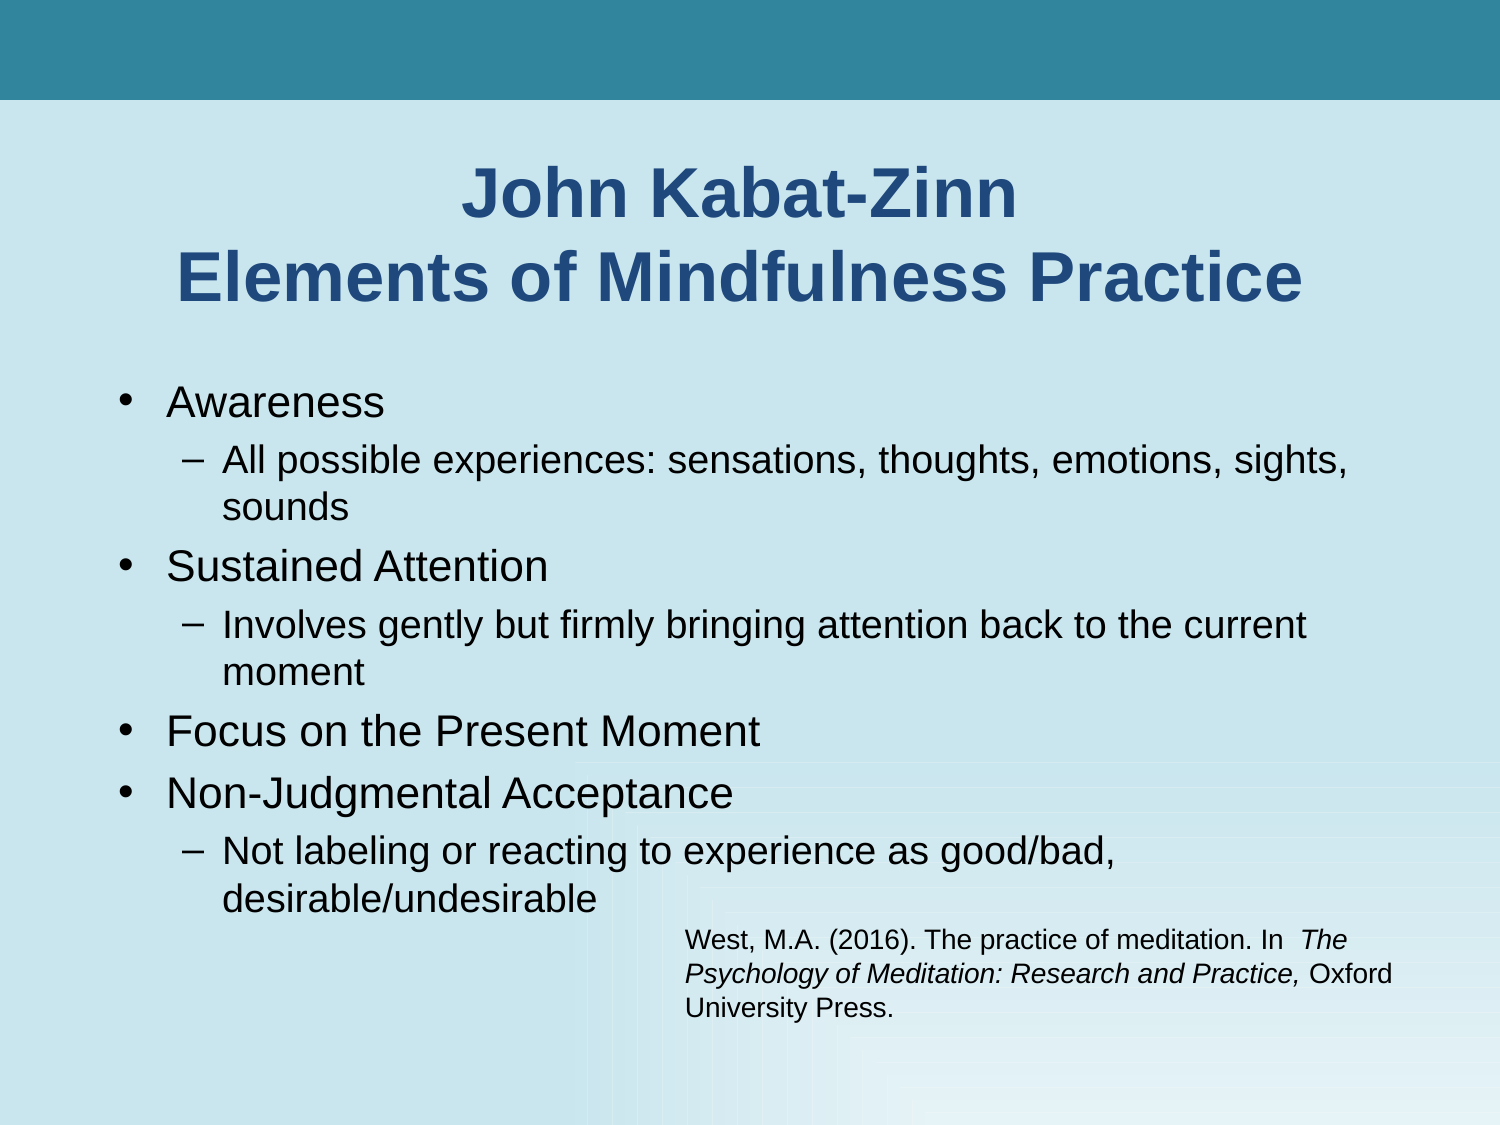

# John Kabat-Zinn Elements of Mindfulness Practice
Awareness
All possible experiences: sensations, thoughts, emotions, sights, sounds
Sustained Attention
Involves gently but firmly bringing attention back to the current moment
Focus on the Present Moment
Non-Judgmental Acceptance
Not labeling or reacting to experience as good/bad, desirable/undesirable
West, M.A. (2016). The practice of meditation. In  The Psychology of Meditation: Research and Practice, Oxford University Press.